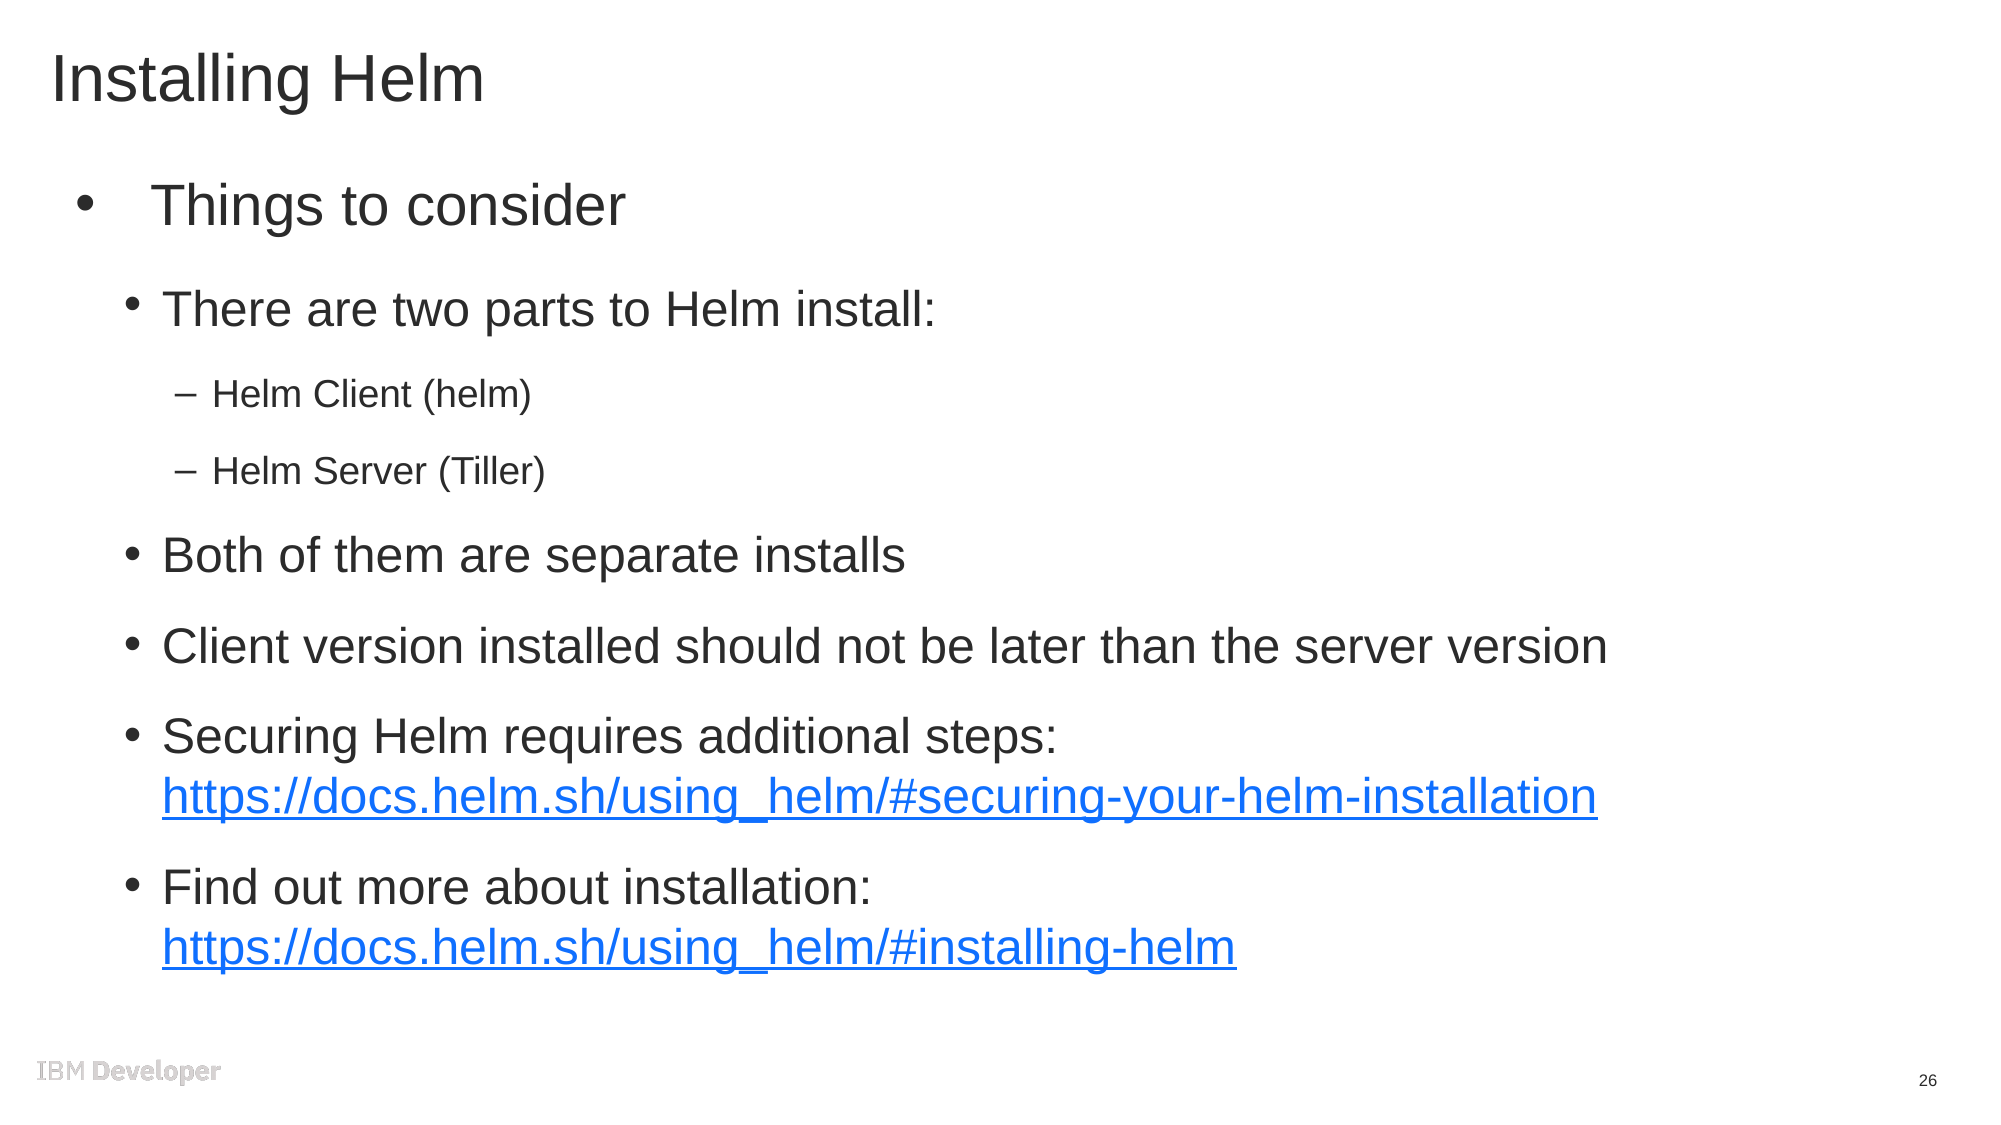

# Installing Helm
Things to consider
There are two parts to Helm install:
Helm Client (helm)
Helm Server (Tiller)
Both of them are separate installs
Client version installed should not be later than the server version
Securing Helm requires additional steps: https://docs.helm.sh/using_helm/#securing-your-helm-installation
Find out more about installation:  https://docs.helm.sh/using_helm/#installing-helm

26